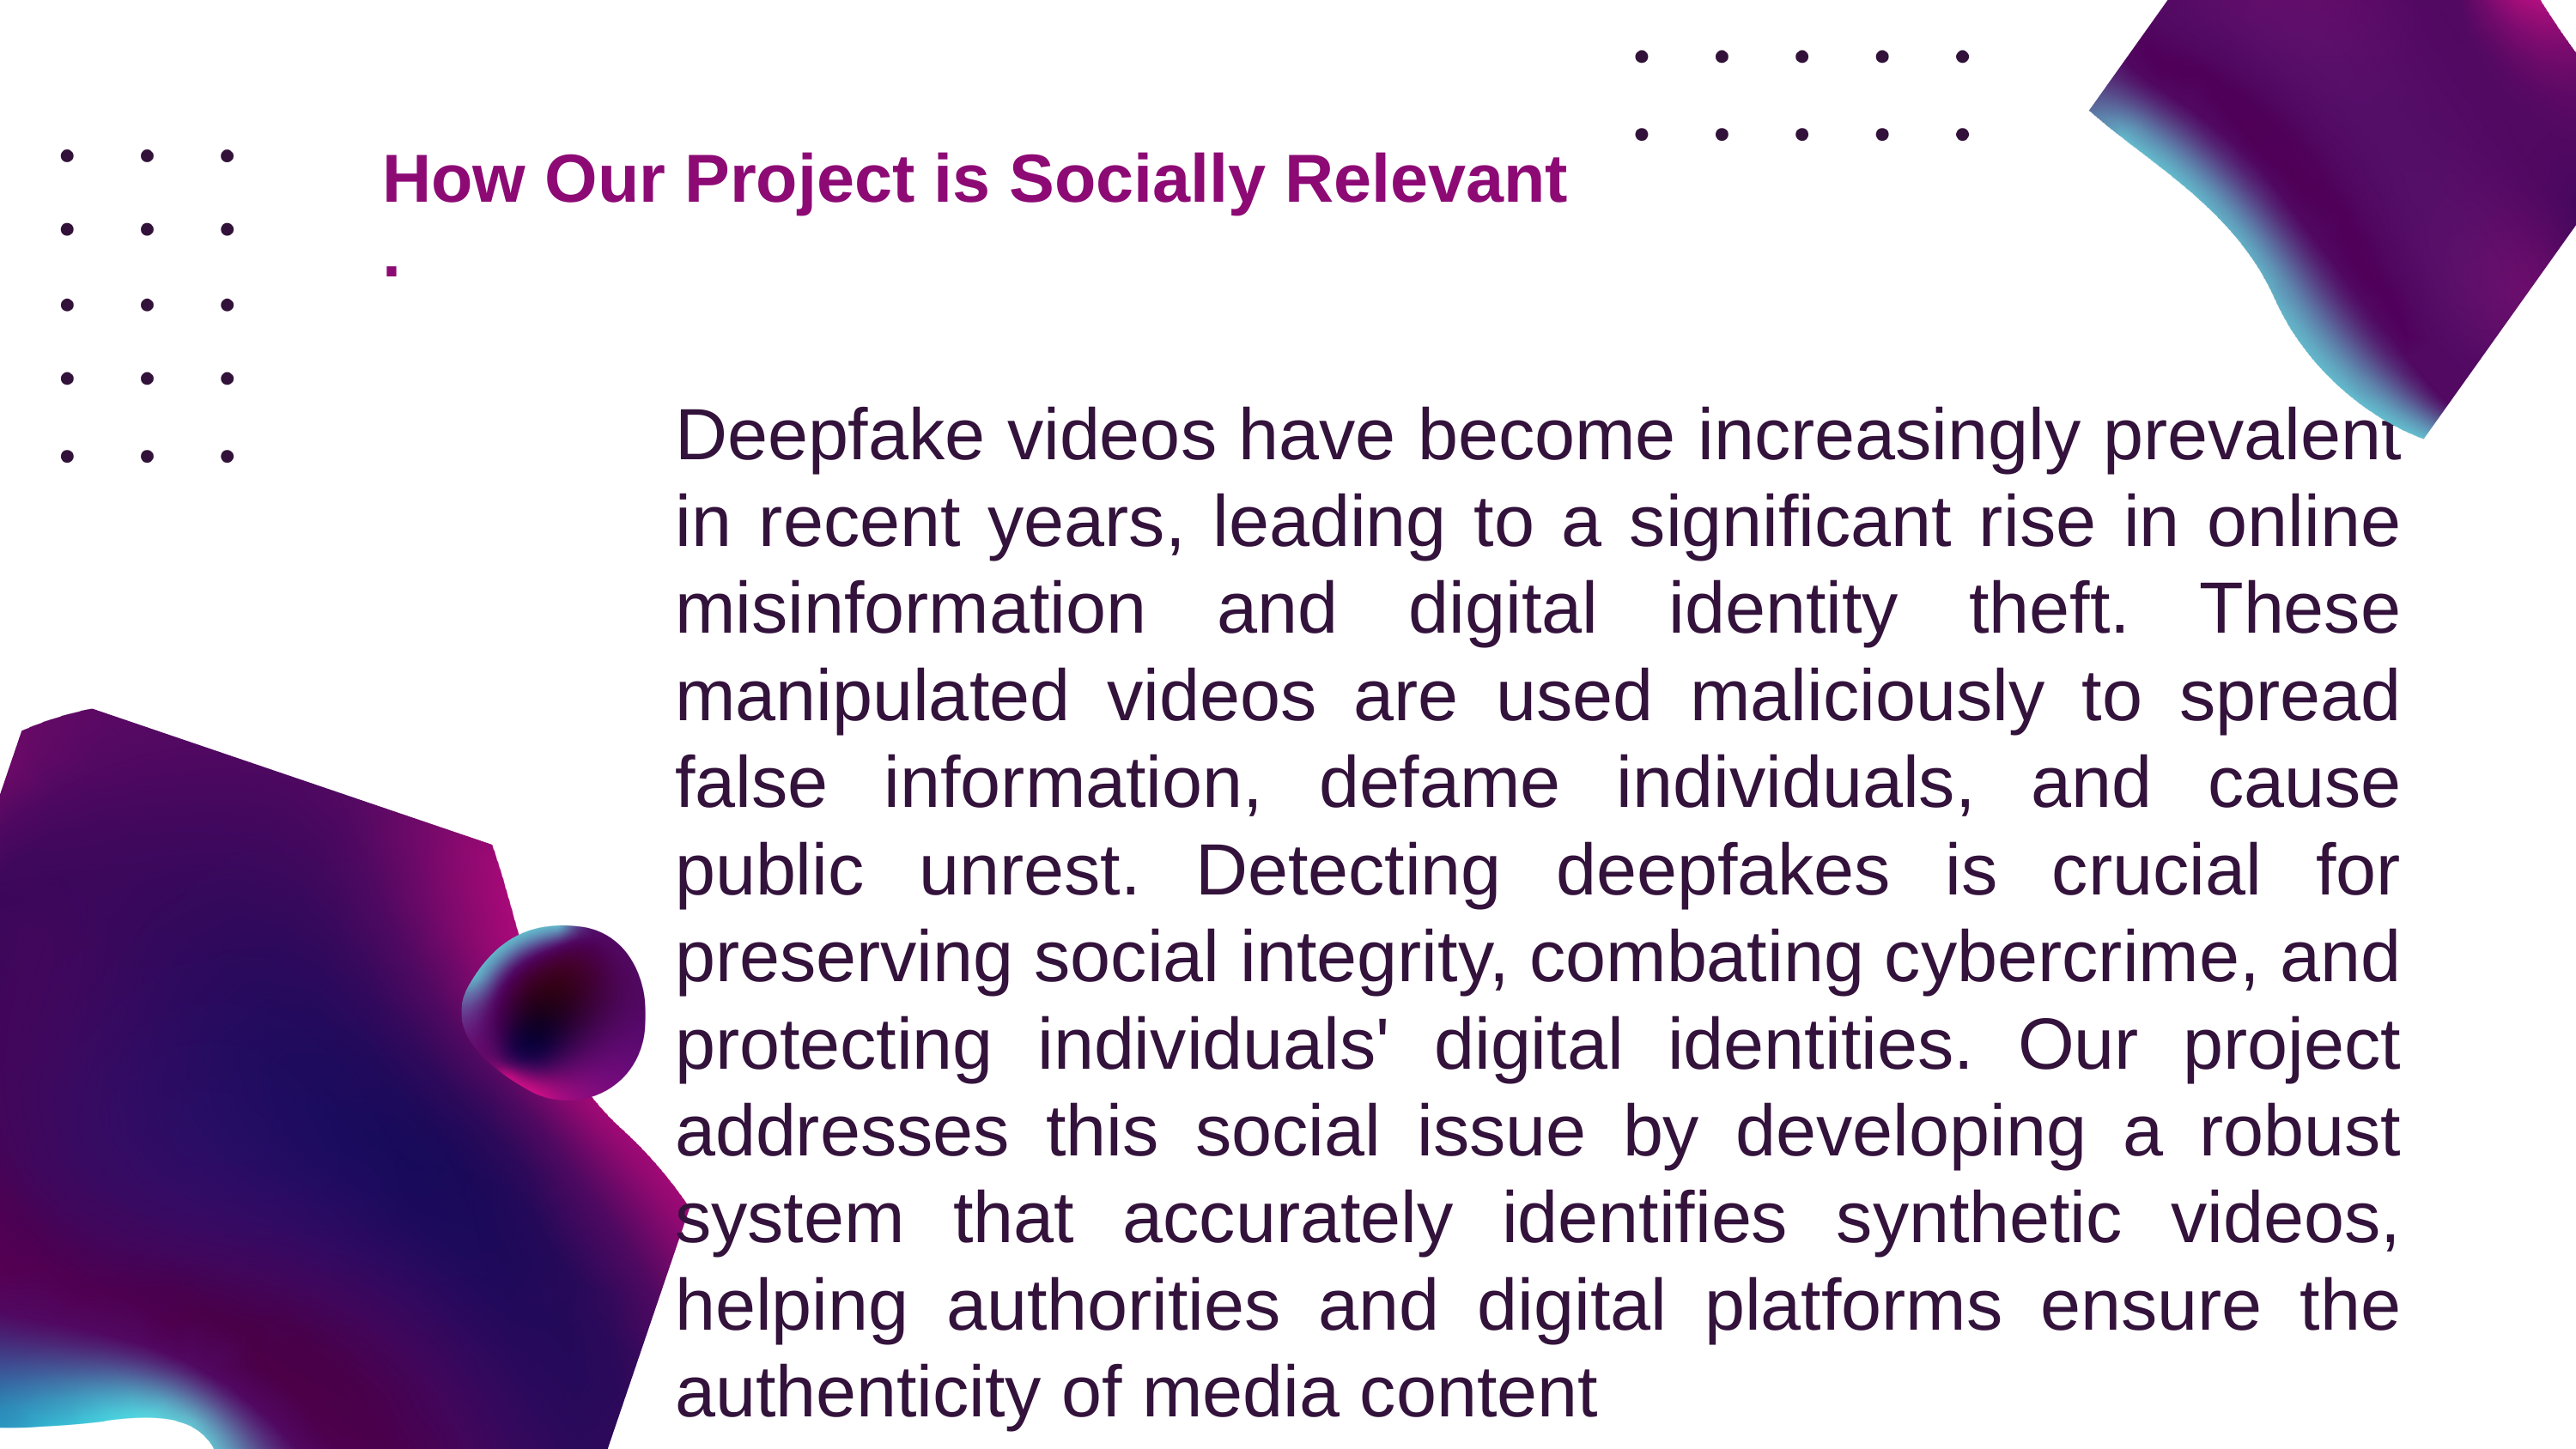

How Our Project is Socially Relevant
.

Deepfake videos have become increasingly prevalent in recent years, leading to a significant rise in online misinformation and digital identity theft. These manipulated videos are used maliciously to spread false information, defame individuals, and cause public unrest. Detecting deepfakes is crucial for preserving social integrity, combating cybercrime, and protecting individuals' digital identities. Our project addresses this social issue by developing a robust system that accurately identifies synthetic videos, helping authorities and digital platforms ensure the authenticity of media content